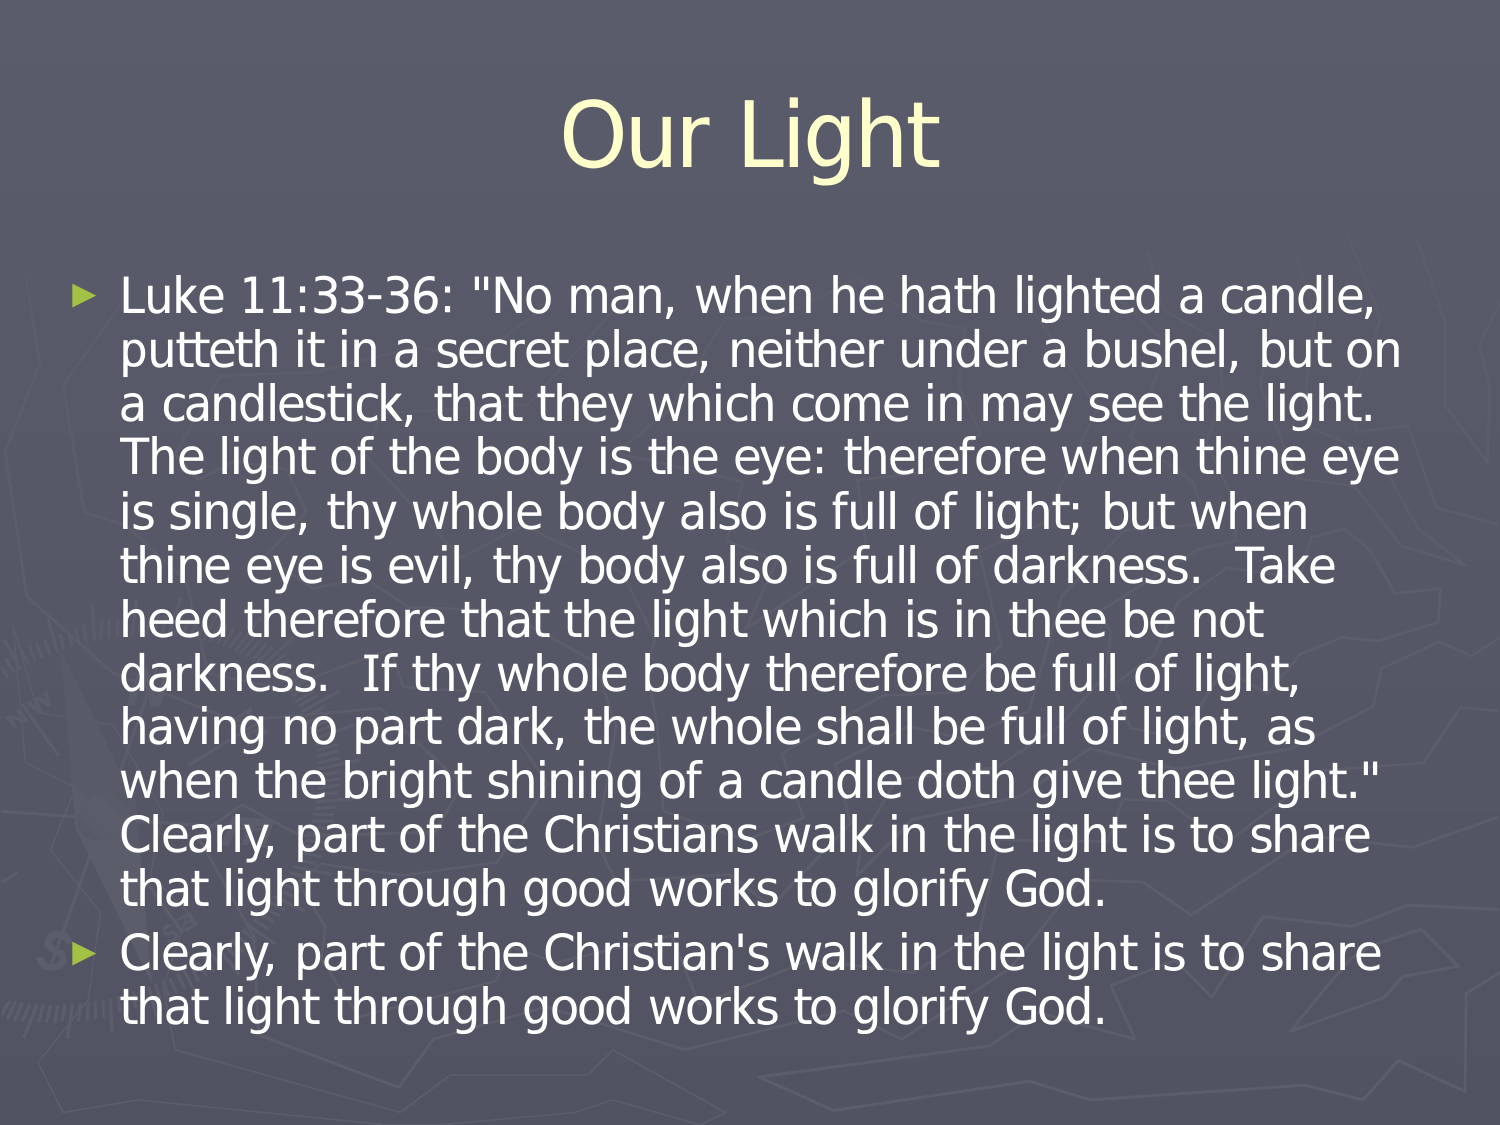

# Our Light
Luke 11:33-36: "No man, when he hath lighted a candle, putteth it in a secret place, neither under a bushel, but on a candlestick, that they which come in may see the light.  The light of the body is the eye: therefore when thine eye is single, thy whole body also is full of light; but when thine eye is evil, thy body also is full of darkness.  Take heed therefore that the light which is in thee be not darkness.  If thy whole body therefore be full of light, having no part dark, the whole shall be full of light, as when the bright shining of a candle doth give thee light."  Clearly, part of the Christians walk in the light is to share that light through good works to glorify God.
Clearly, part of the Christian's walk in the light is to share that light through good works to glorify God.